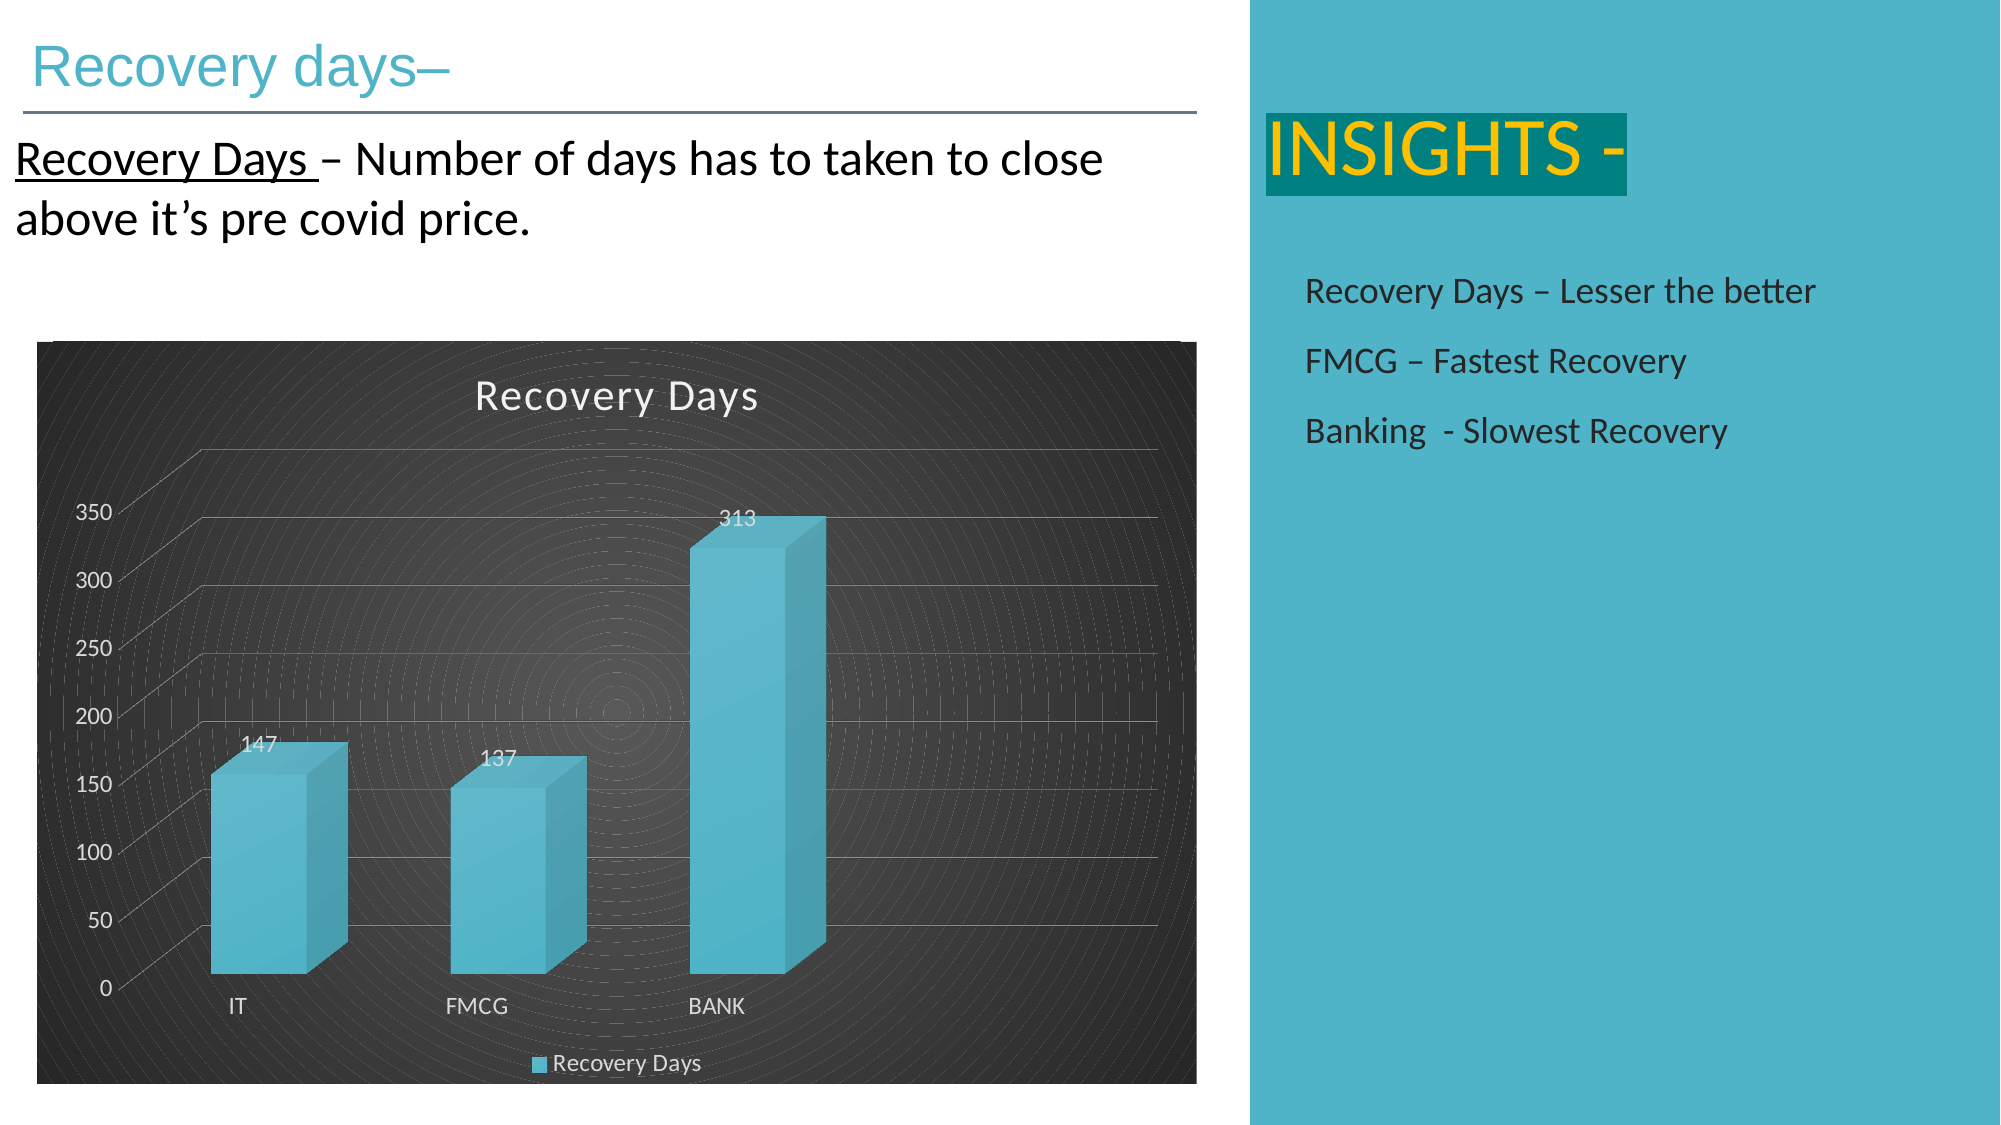

Recovery days–
Recovery Days – Number of days has to taken to close above it’s pre covid price.

# INSIGHTS -
Recovery Days – Lesser the better
FMCG – Fastest Recovery
Banking  - Slowest Recovery

[unsupported chart]